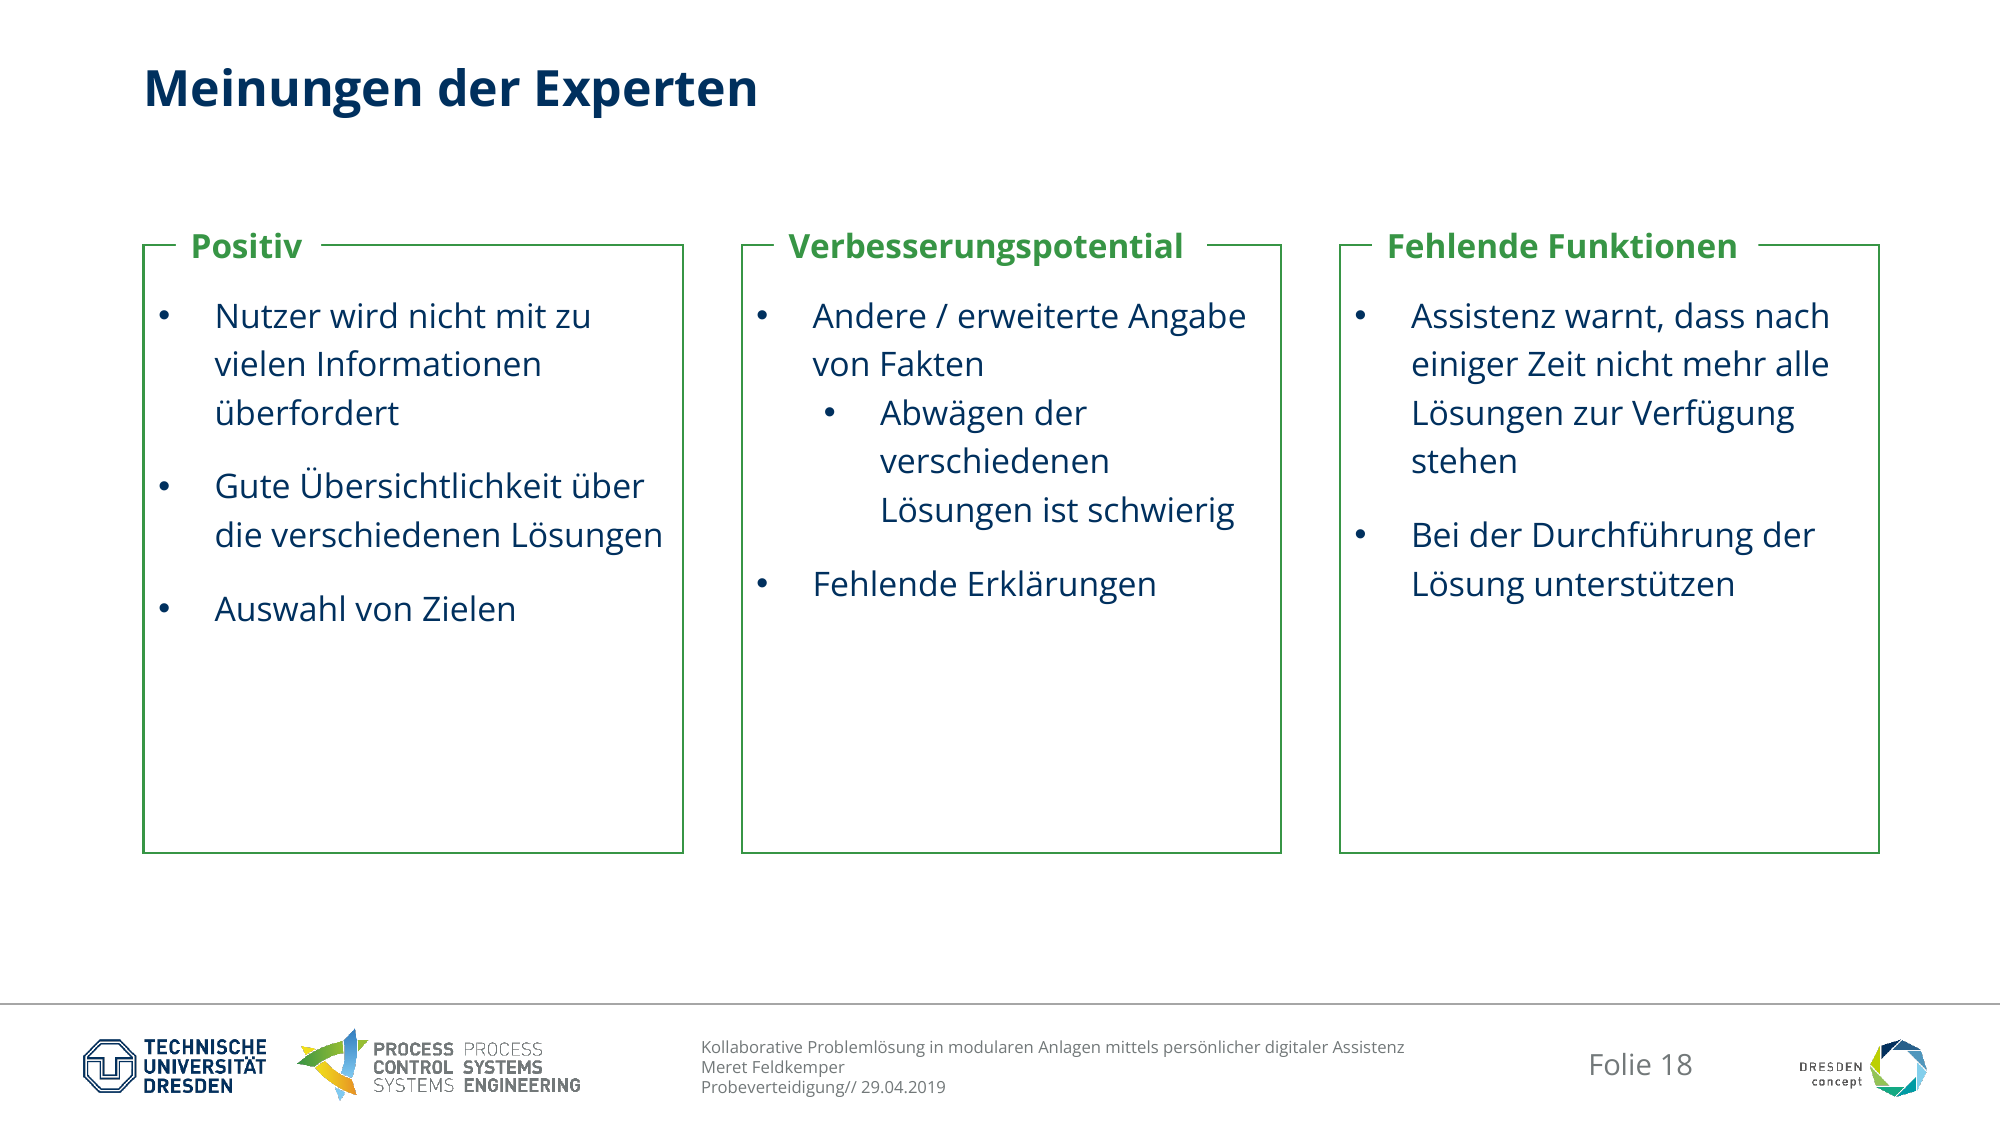

# Meinungen der Experten
Positiv
Nutzer wird nicht mit zu vielen Informationen überfordert
Gute Übersichtlichkeit über die verschiedenen Lösungen
Auswahl von Zielen
Verbesserungspotential
Andere / erweiterte Angabe von Fakten
Abwägen der verschiedenen Lösungen ist schwierig
Fehlende Erklärungen
Fehlende Funktionen
Assistenz warnt, dass nach einiger Zeit nicht mehr alle Lösungen zur Verfügung stehen
Bei der Durchführung der Lösung unterstützen